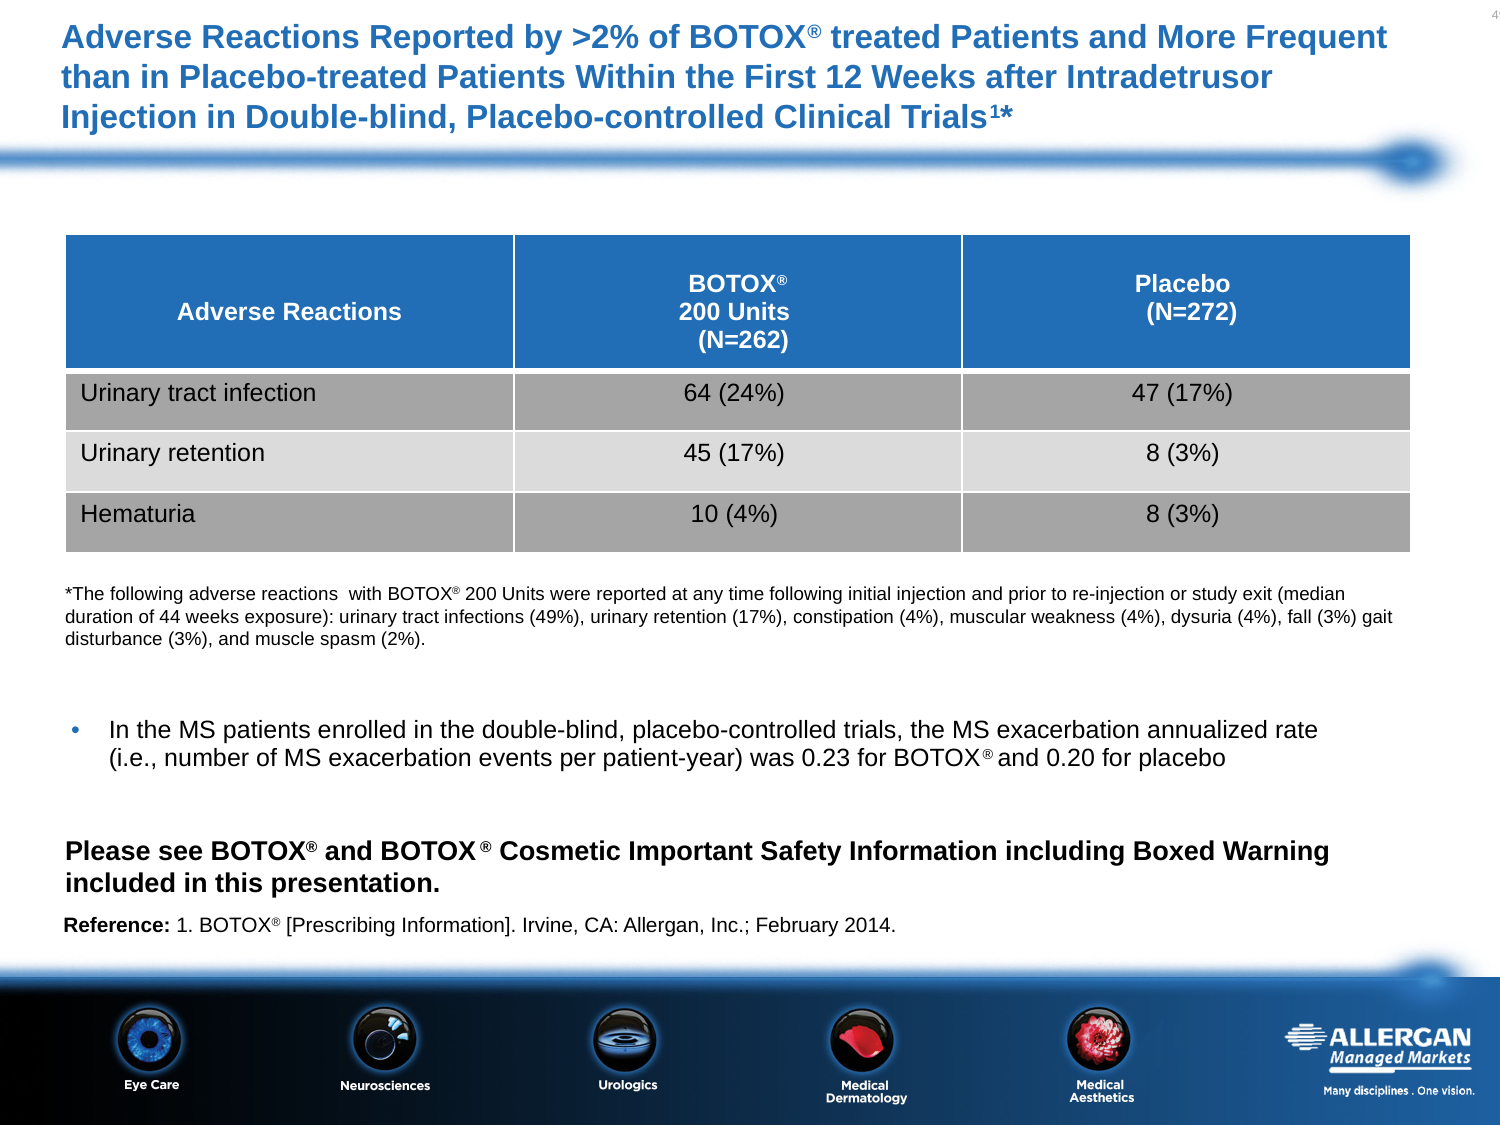

# Adverse Reactions Reported by >2% of BOTOX® treated Patients and More Frequent than in Placebo-treated Patients Within the First 12 Weeks after Intradetrusor Injection in Double-blind, Placebo-controlled Clinical Trials1*

| Adverse Reactions | BOTOX® 200 Units (N=262) | Placebo (N=272) |
| --- | --- | --- |
| Urinary tract infection | 64 (24%) | 47 (17%) |
| Urinary retention | 45 (17%) | 8 (3%) |
| Hematuria | 10 (4%) | 8 (3%) |
*The following adverse reactions  with BOTOX® 200 Units were reported at any time following initial injection and prior to re-injection or study exit (median duration of 44 weeks exposure): urinary tract infections (49%), urinary retention (17%), constipation (4%), muscular weakness (4%), dysuria (4%), fall (3%) gait disturbance (3%), and muscle spasm (2%).
In the MS patients enrolled in the double-blind, placebo-controlled trials, the MS exacerbation annualized rate
(i.e., number of MS exacerbation events per patient-year) was 0.23 for BOTOX® and 0.20 for placebo
Please see BOTOX® and BOTOX ® Cosmetic Important Safety Information including Boxed Warning
included in this presentation.
Reference: 1. BOTOX® [Prescribing Information]. Irvine, CA: Allergan, Inc.; February 2014.